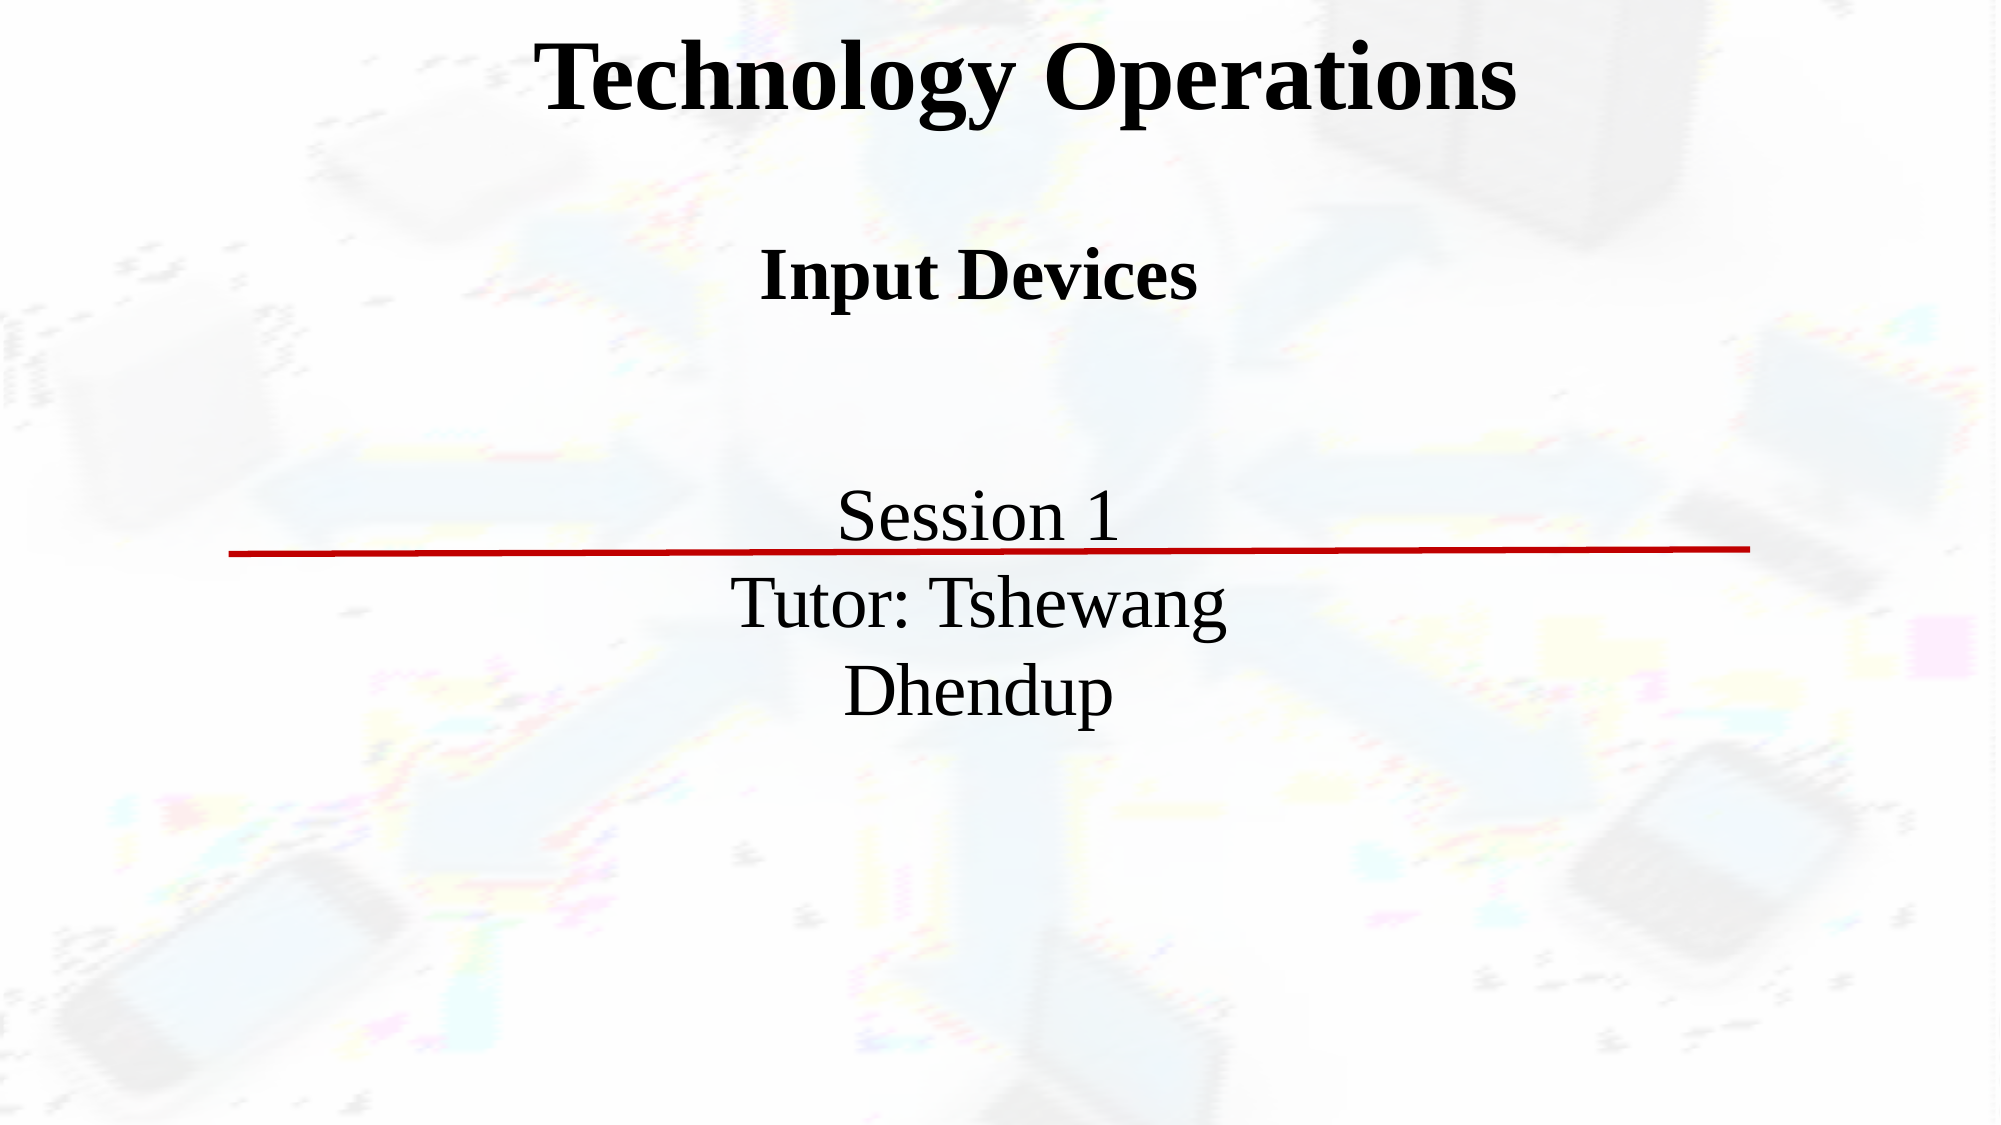

# Technology Operations
Input Devices

Session 1
Tutor: Tshewang Dhendup